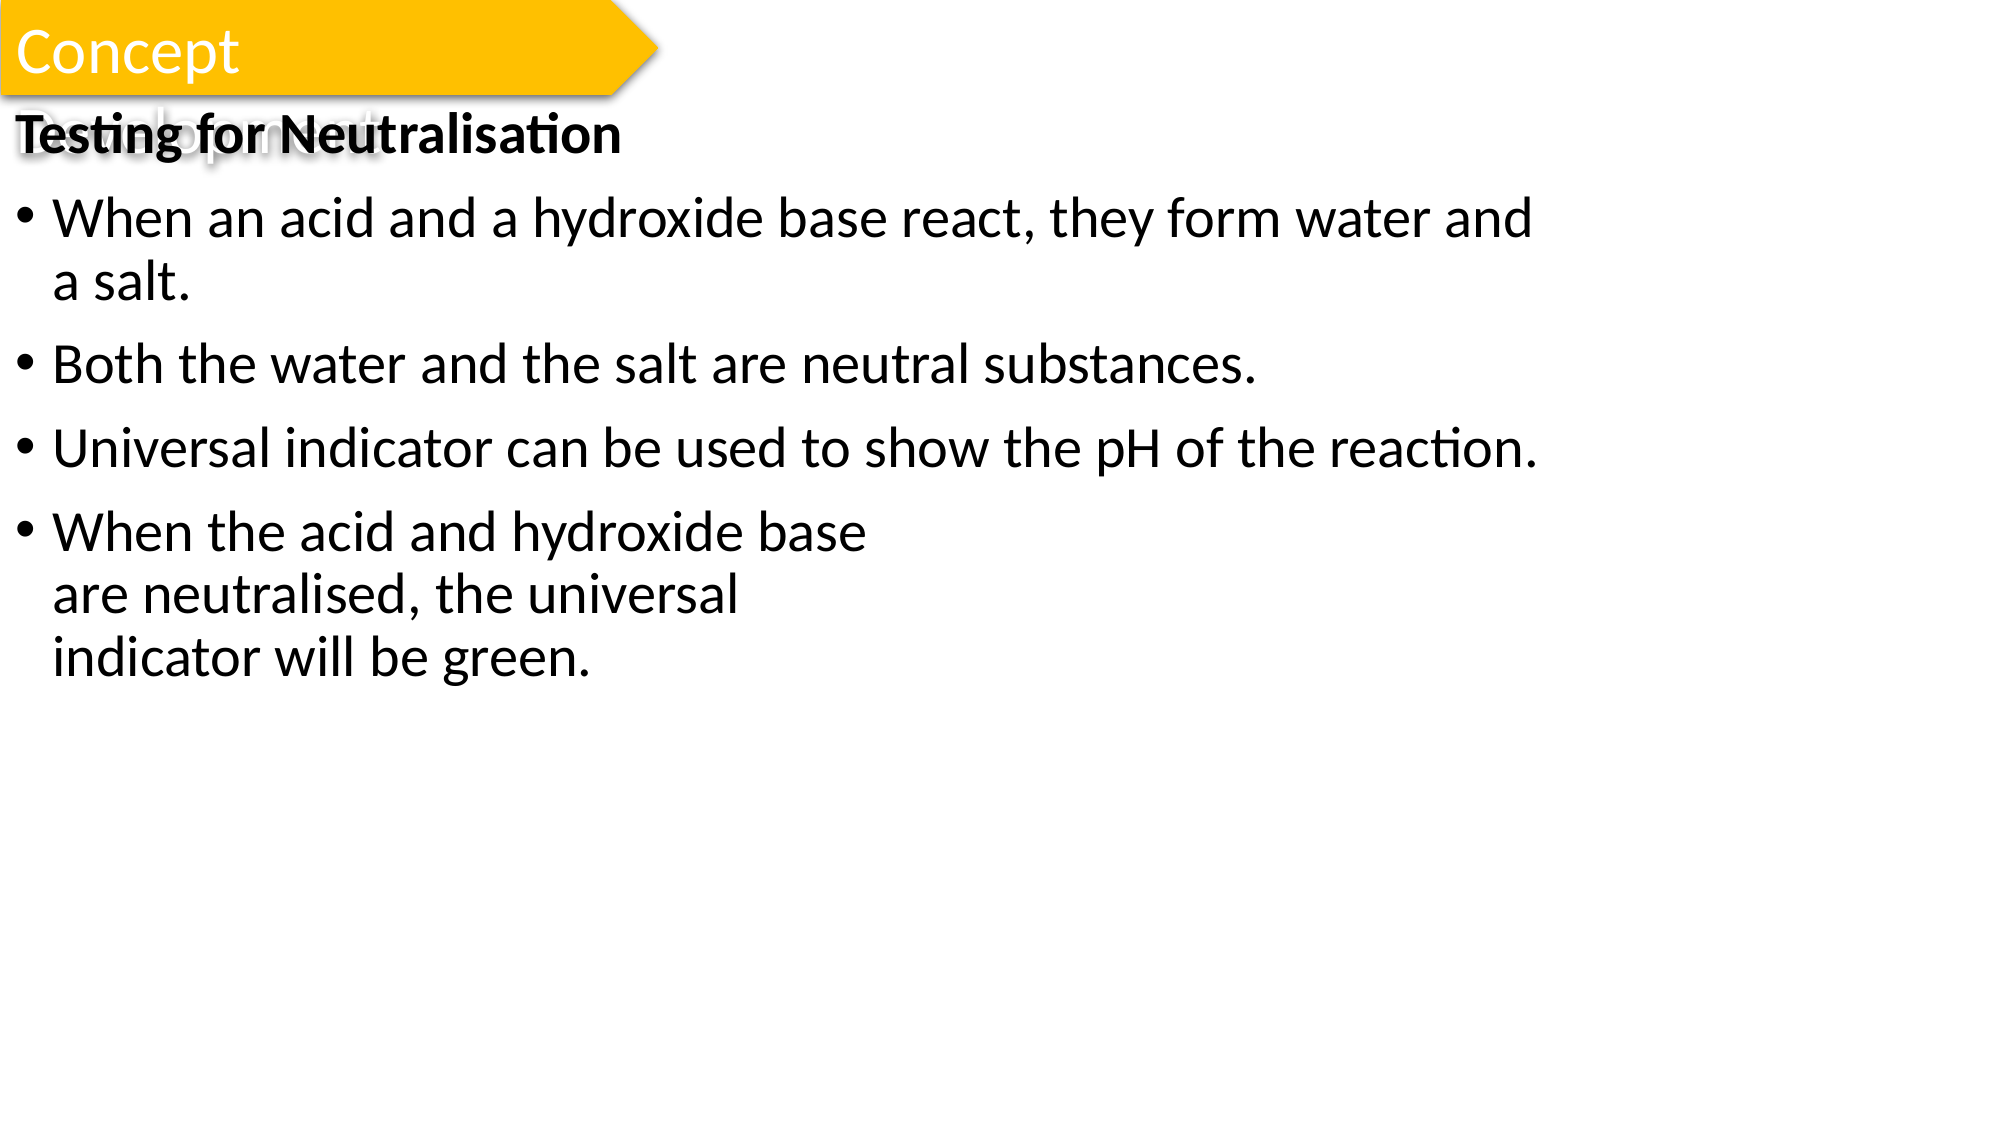

Concept Development
Testing for Neutralisation
When an acid and a hydroxide base react, they form water and a salt.
Both the water and the salt are neutral substances.
Universal indicator can be used to show the pH of the reaction.
When the acid and hydroxide base 				        are neutralised, the universal 				          indicator will be green.